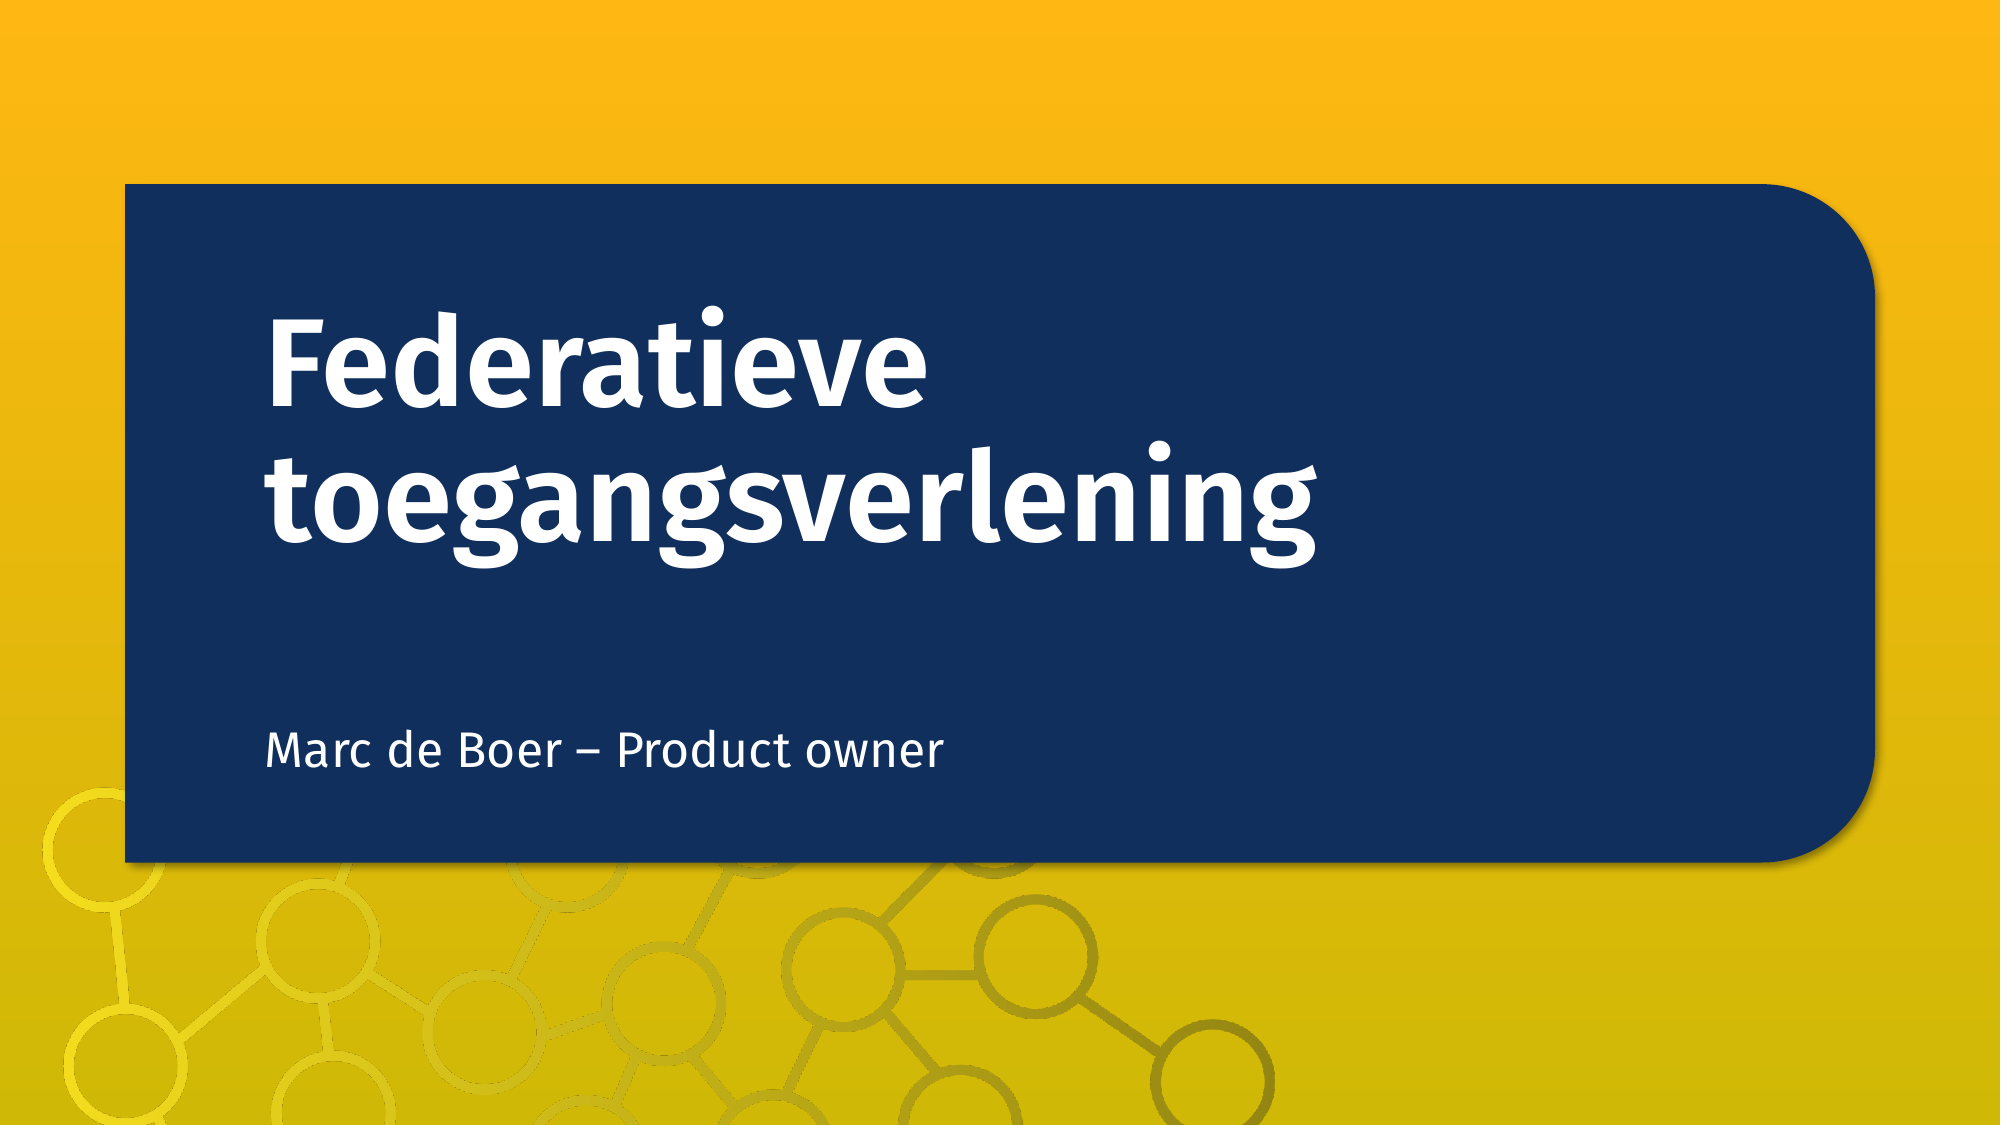

# Federatieve toegangsverlening
Marc de Boer – Product owner